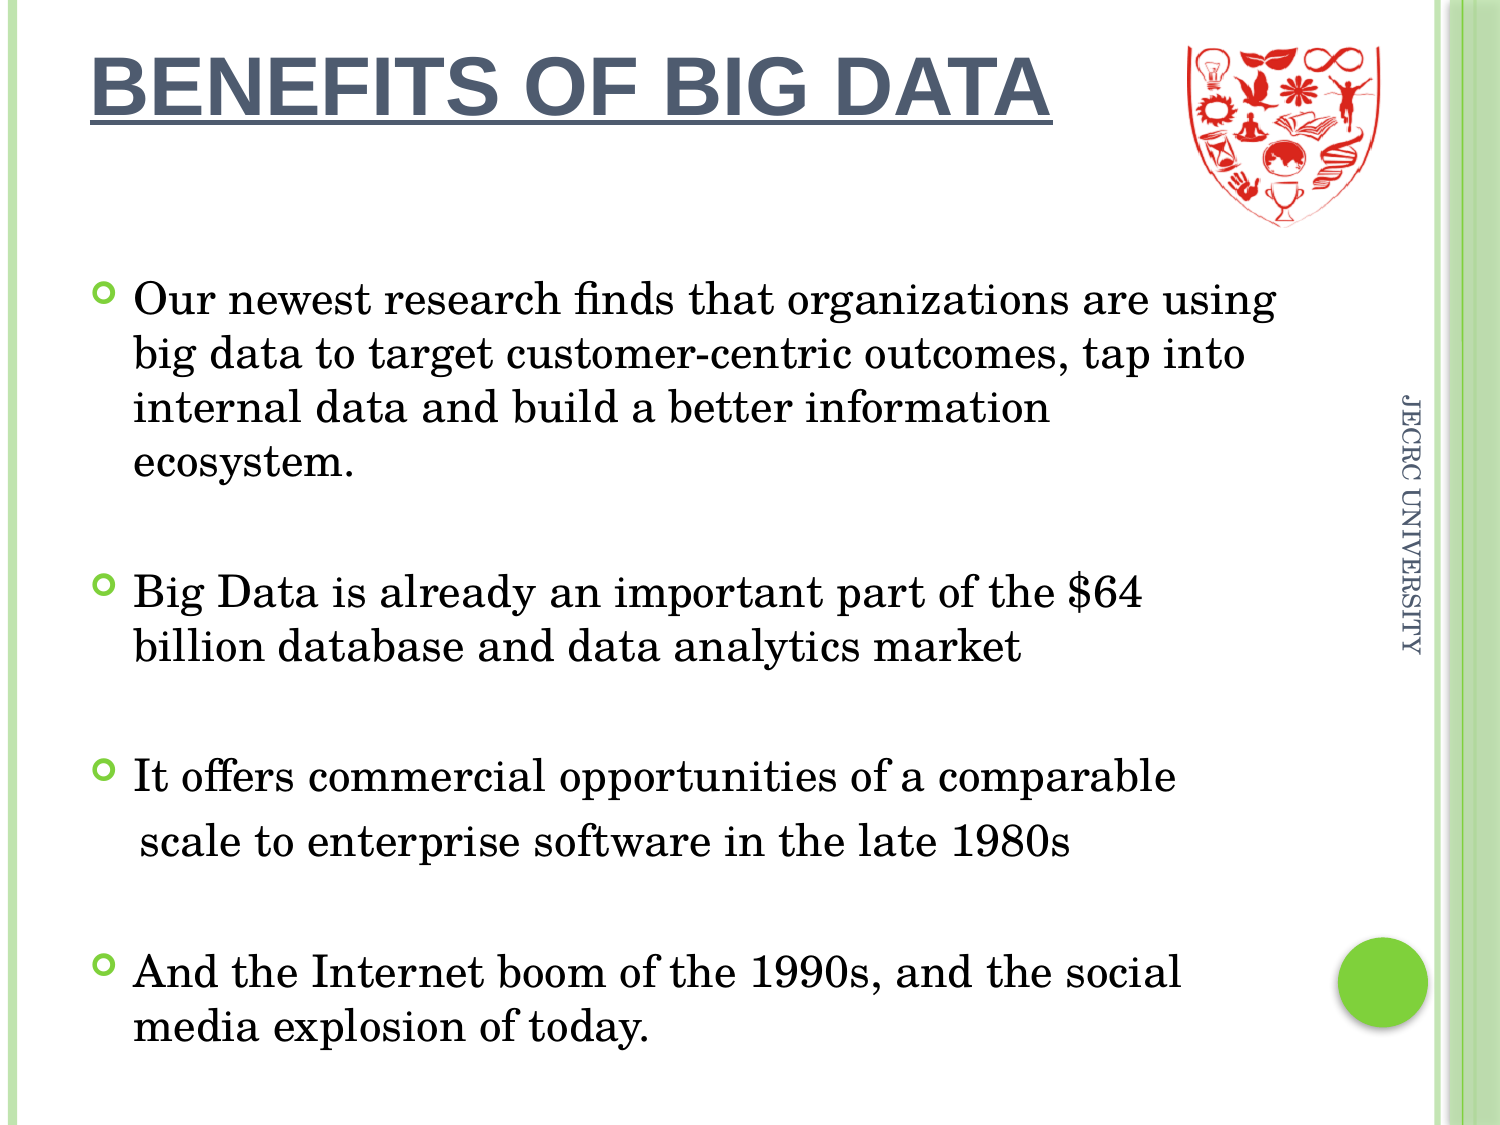

Benefits of Big Data
Our newest research finds that organizations are using big data to target customer-centric outcomes, tap into internal data and build a better information ecosystem.

Big Data is already an important part of the $64 billion database and data analytics market

It offers commercial opportunities of a comparable
    scale to enterprise software in the late 1980s

And the Internet boom of the 1990s, and the social media explosion of today.

JECRC UNIVERSITY